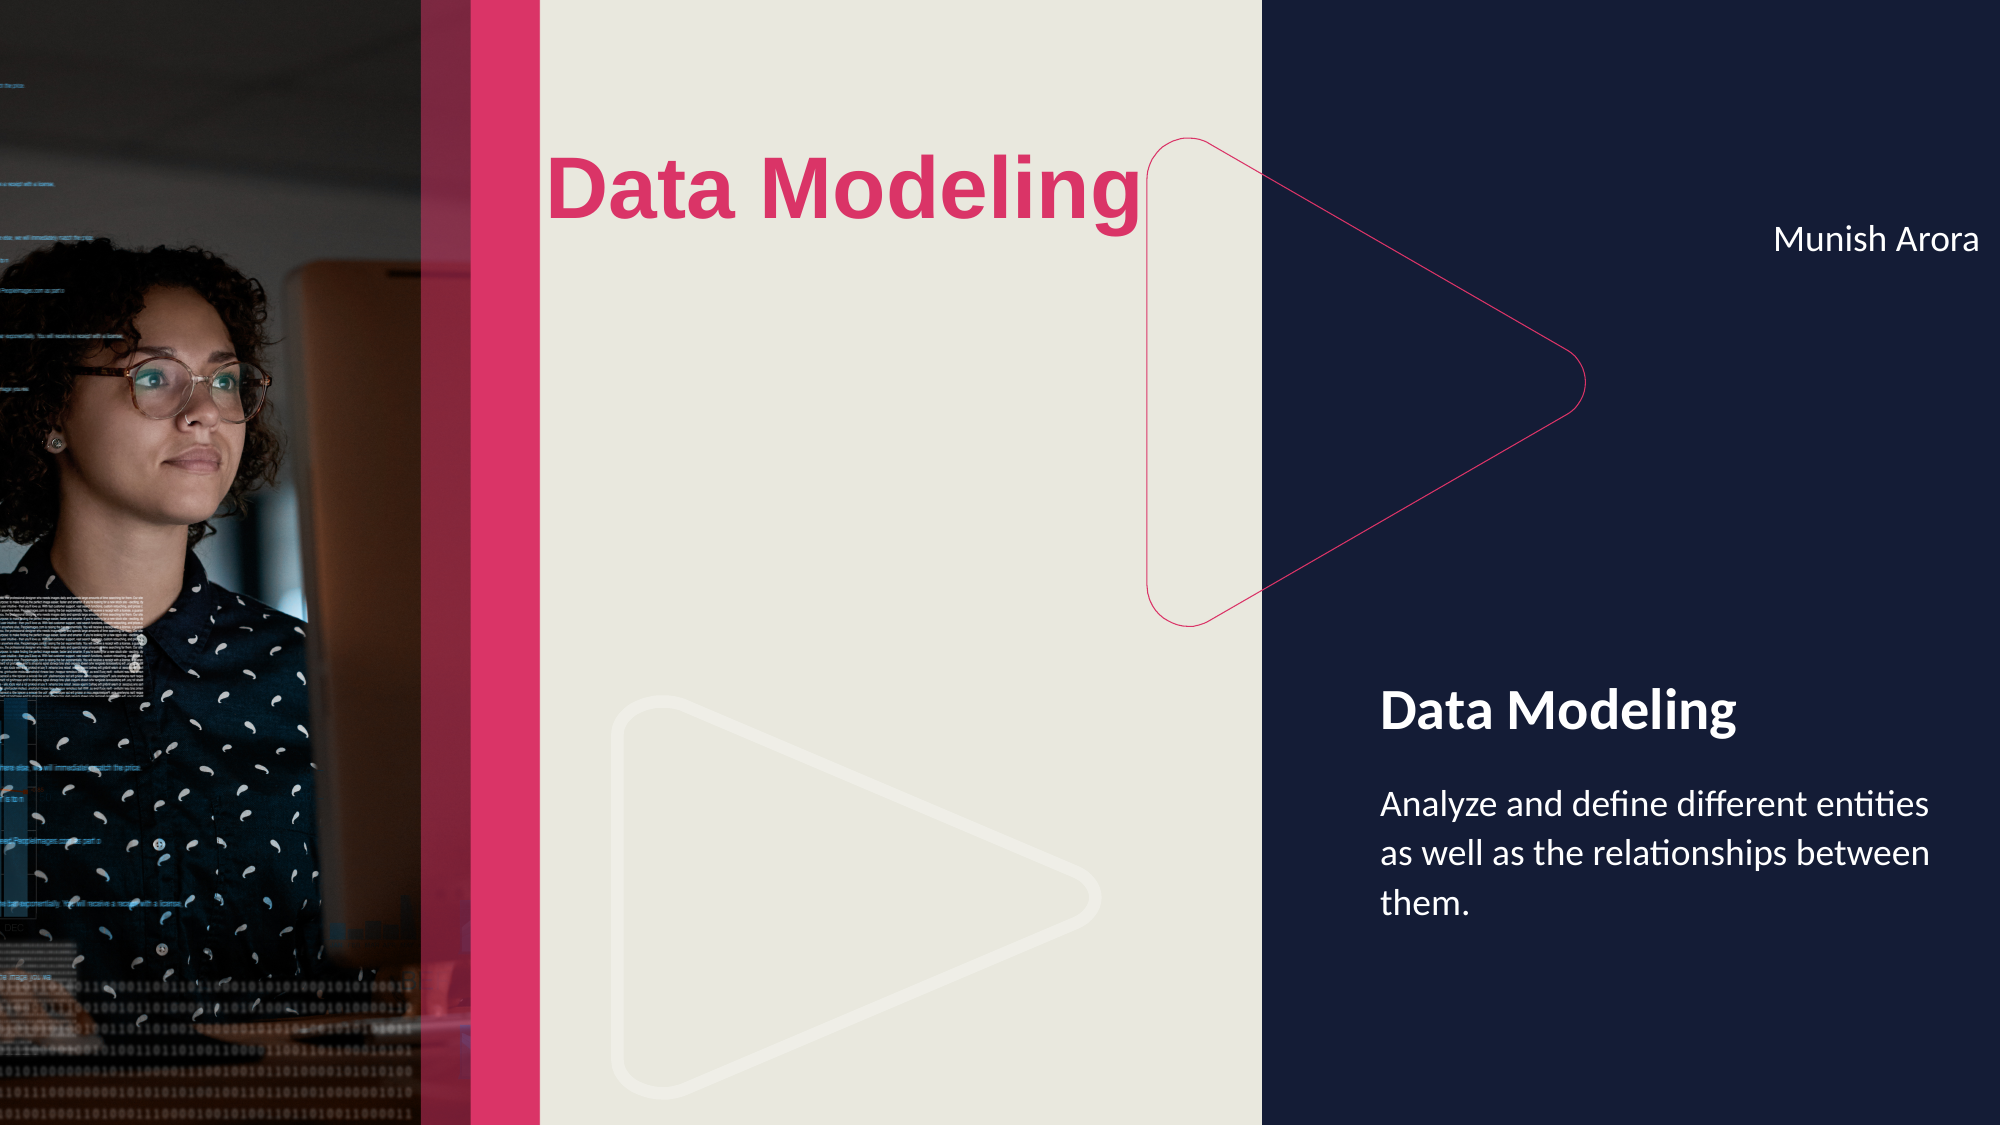

# Data Modeling
Munish Arora
Data Modeling
Analyze and define different entities as well as the relationships between them.